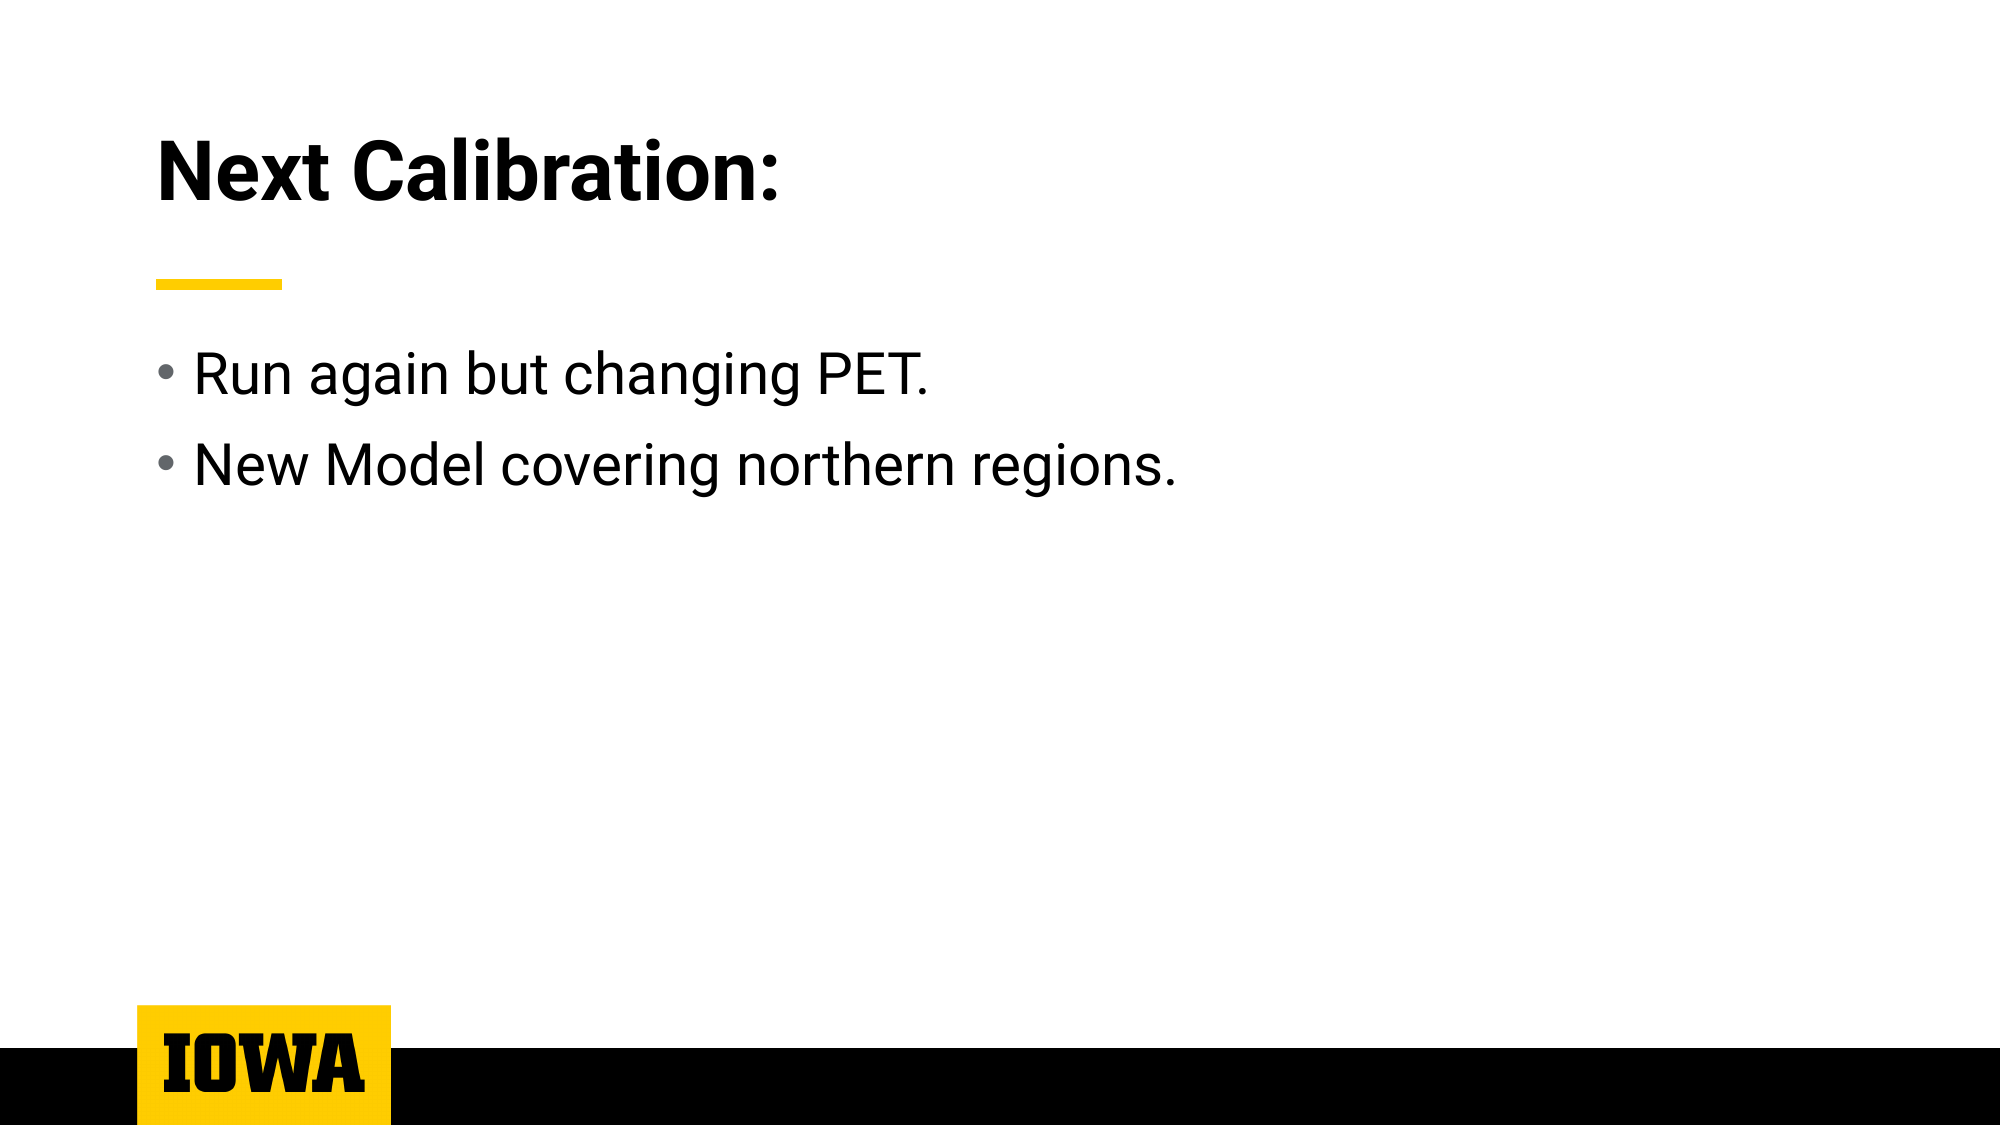

# Next Calibration:
Run again but changing PET.
New Model covering northern regions.